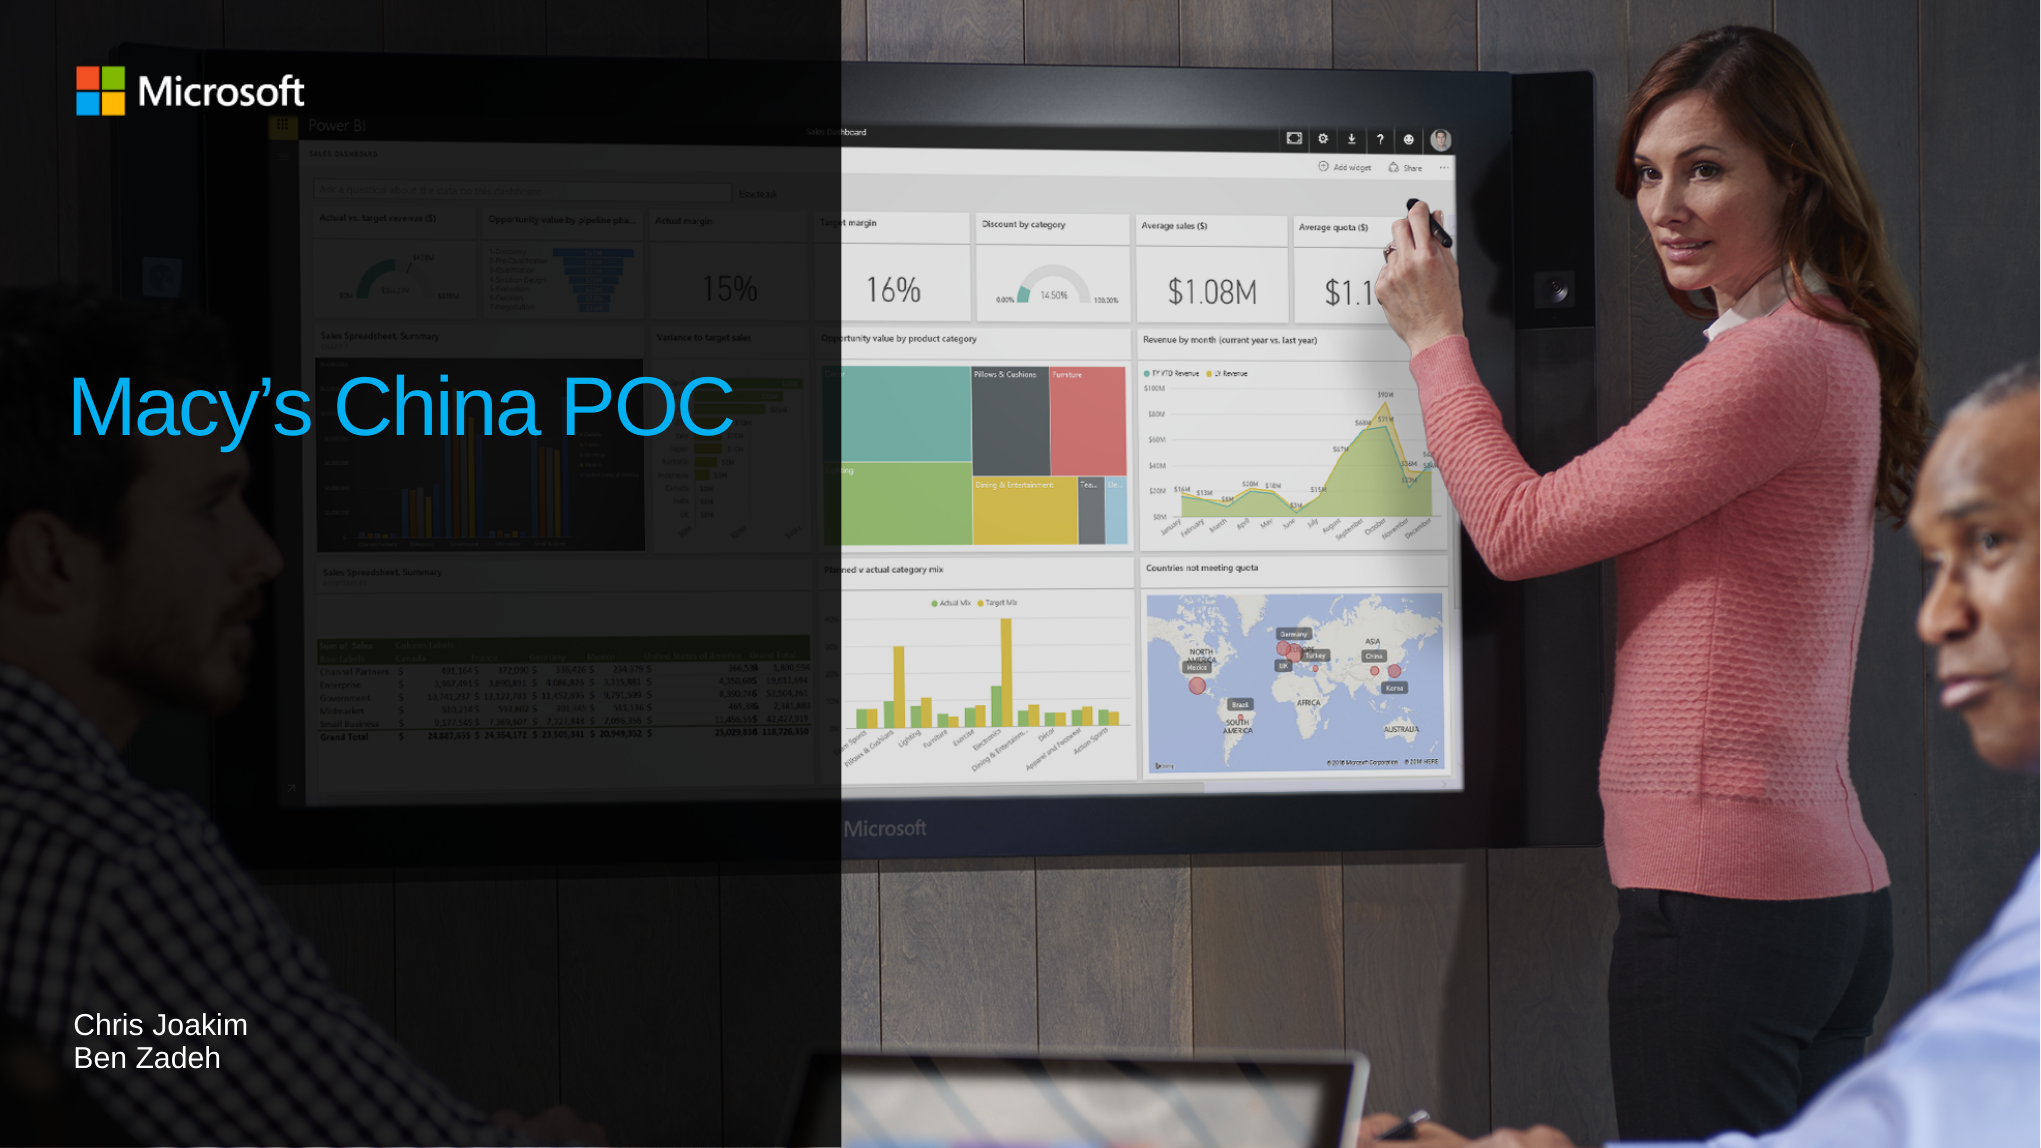

# Macy’s China POC
Chris Joakim
Ben Zadeh